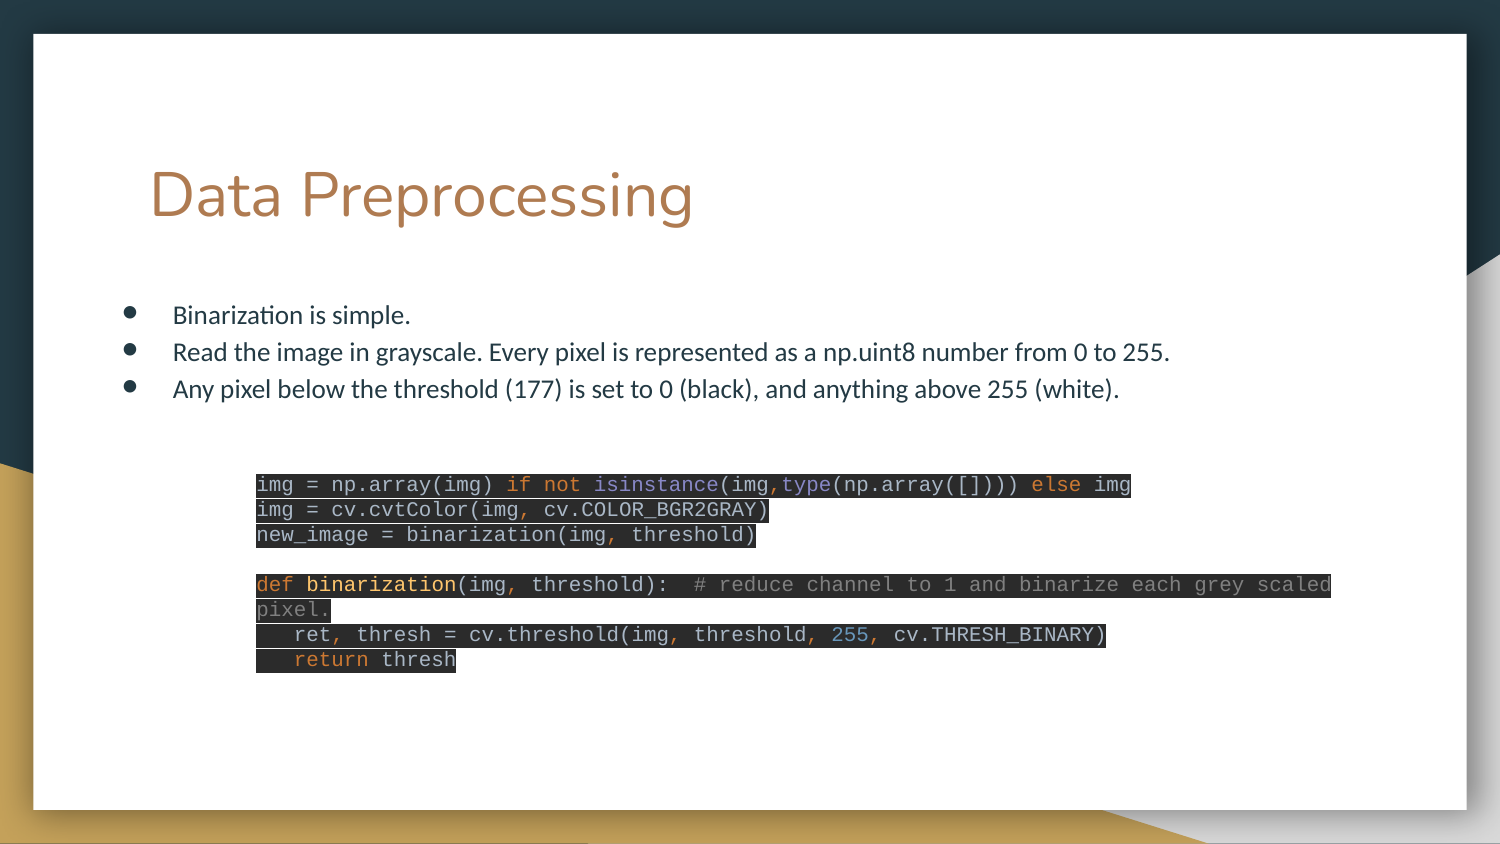

# Data Preprocessing
Binarization is simple.
Read the image in grayscale. Every pixel is represented as a np.uint8 number from 0 to 255.
Any pixel below the threshold (177) is set to 0 (black), and anything above 255 (white).
img = np.array(img) if not isinstance(img,type(np.array([]))) else img
img = cv.cvtColor(img, cv.COLOR_BGR2GRAY)
new_image = binarization(img, threshold)

def binarization(img, threshold):  # reduce channel to 1 and binarize each grey scaled pixel.
   ret, thresh = cv.threshold(img, threshold, 255, cv.THRESH_BINARY)
   return thresh